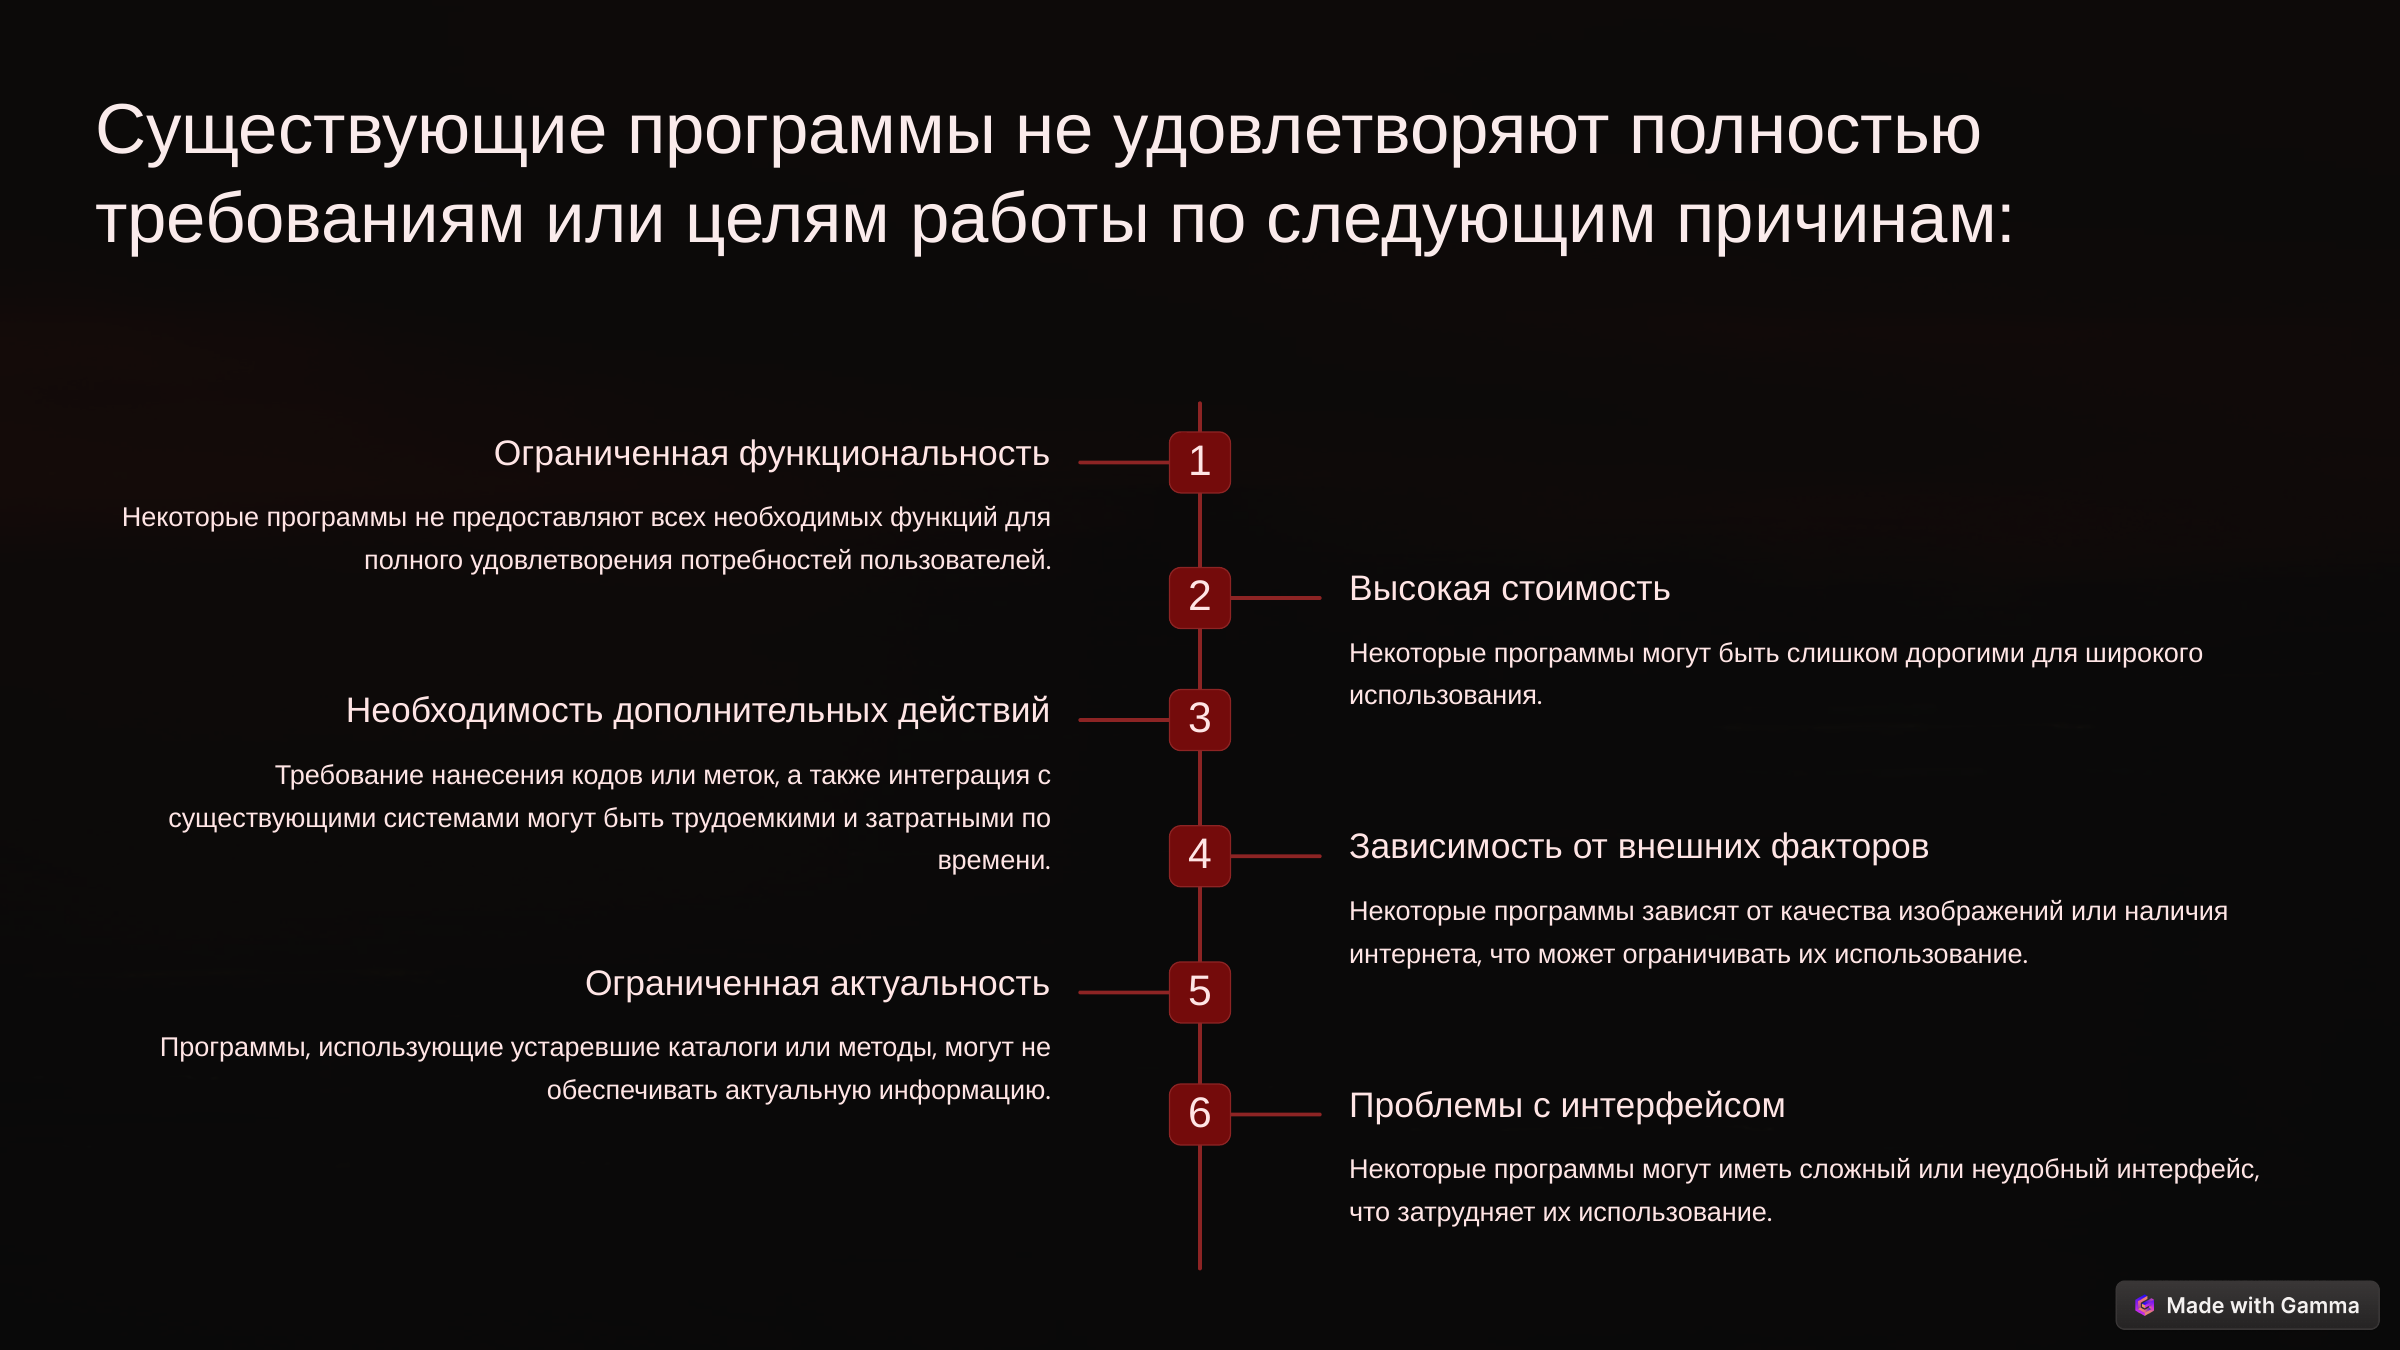

Существующие программы не удовлетворяют полностью требованиям или целям работы по следующим причинам:

Ограниченная функциональность

1

Некоторые программы не предоставляют всех необходимых функций для полного удовлетворения потребностей пользователей.
Высокая стоимость

2

Некоторые программы могут быть слишком дорогими для широкого использования.
Необходимость дополнительных действий

3

Требование нанесения кодов или меток, а также интеграция с существующими системами могут быть трудоемкими и затратными по времени.
Зависимость от внешних факторов

4

Некоторые программы зависят от качества изображений или наличия интернета, что может ограничивать их использование.
Ограниченная актуальность

5

Программы, использующие устаревшие каталоги или методы, могут не обеспечивать актуальную информацию.
Проблемы с интерфейсом

6

Некоторые программы могут иметь сложный или неудобный интерфейс, что затрудняет их использование.